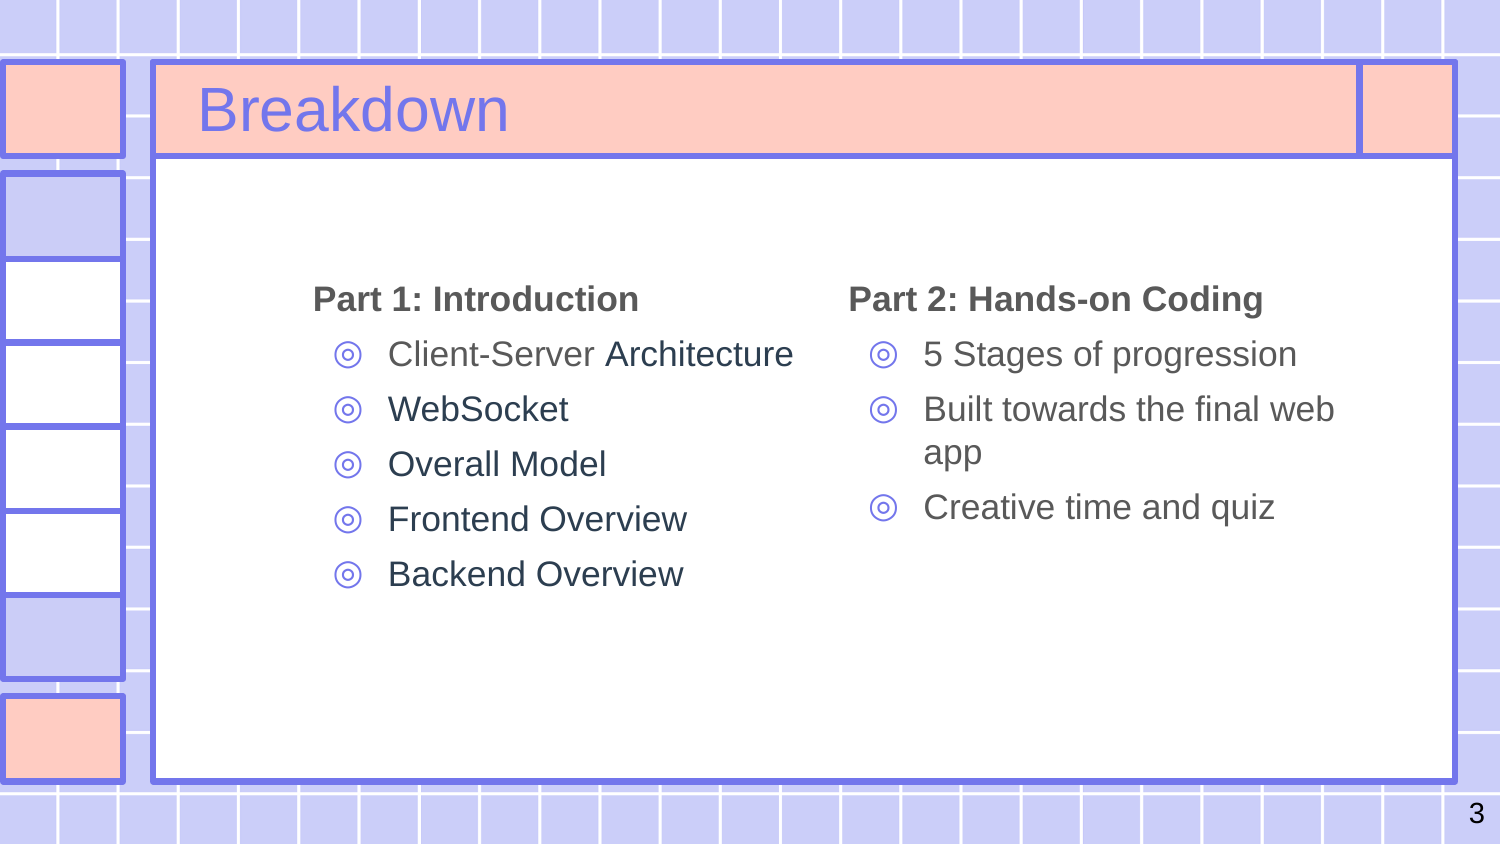

# Breakdown
Part 1: Introduction
Client-Server Architecture
WebSocket
Overall Model
Frontend Overview
Backend Overview
Part 2: Hands-on Coding
5 Stages of progression
Built towards the final web app
Creative time and quiz

3